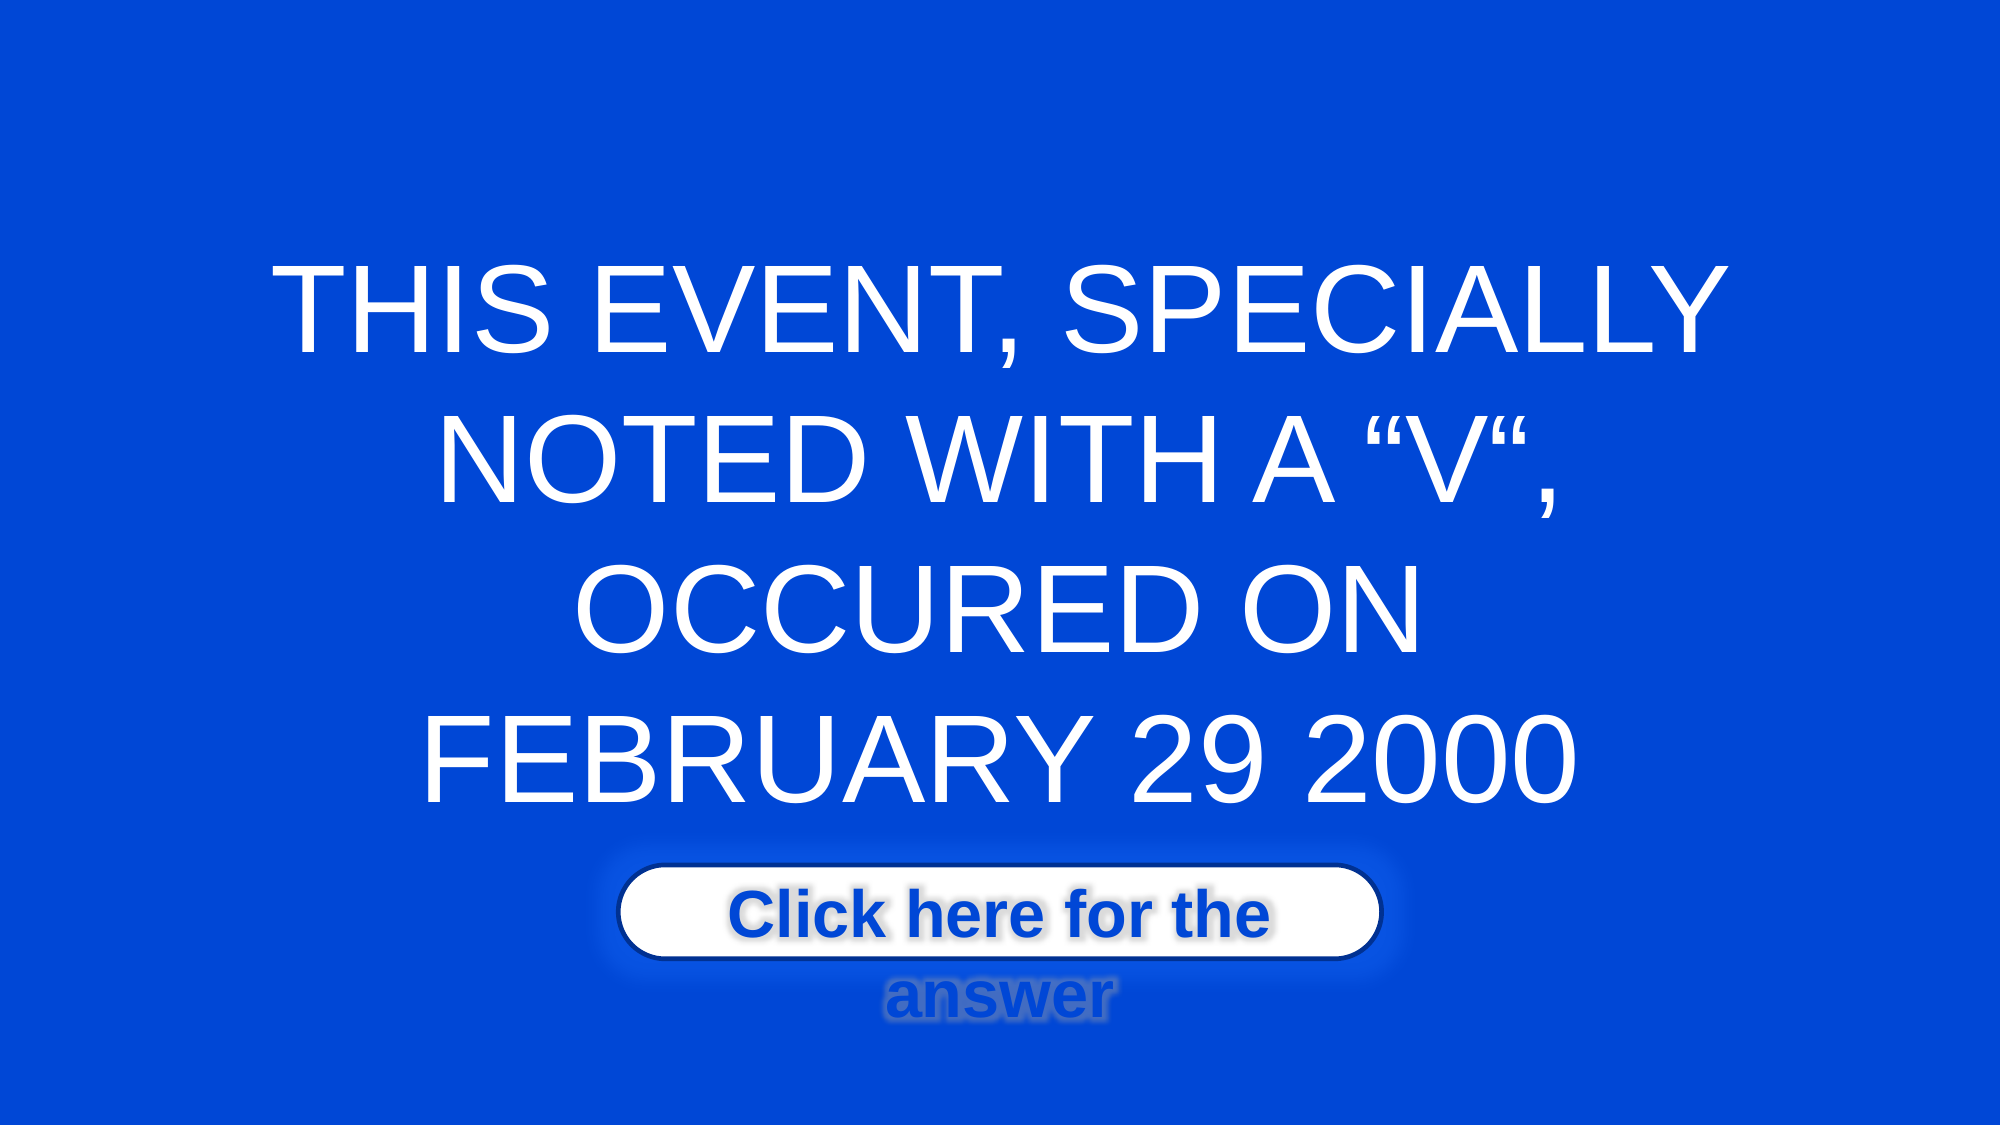

THIS EVENT, SPECIALLY NOTED WITH A “V“, OCCURED ON FEBRUARY 29 2000
Click here for the answer